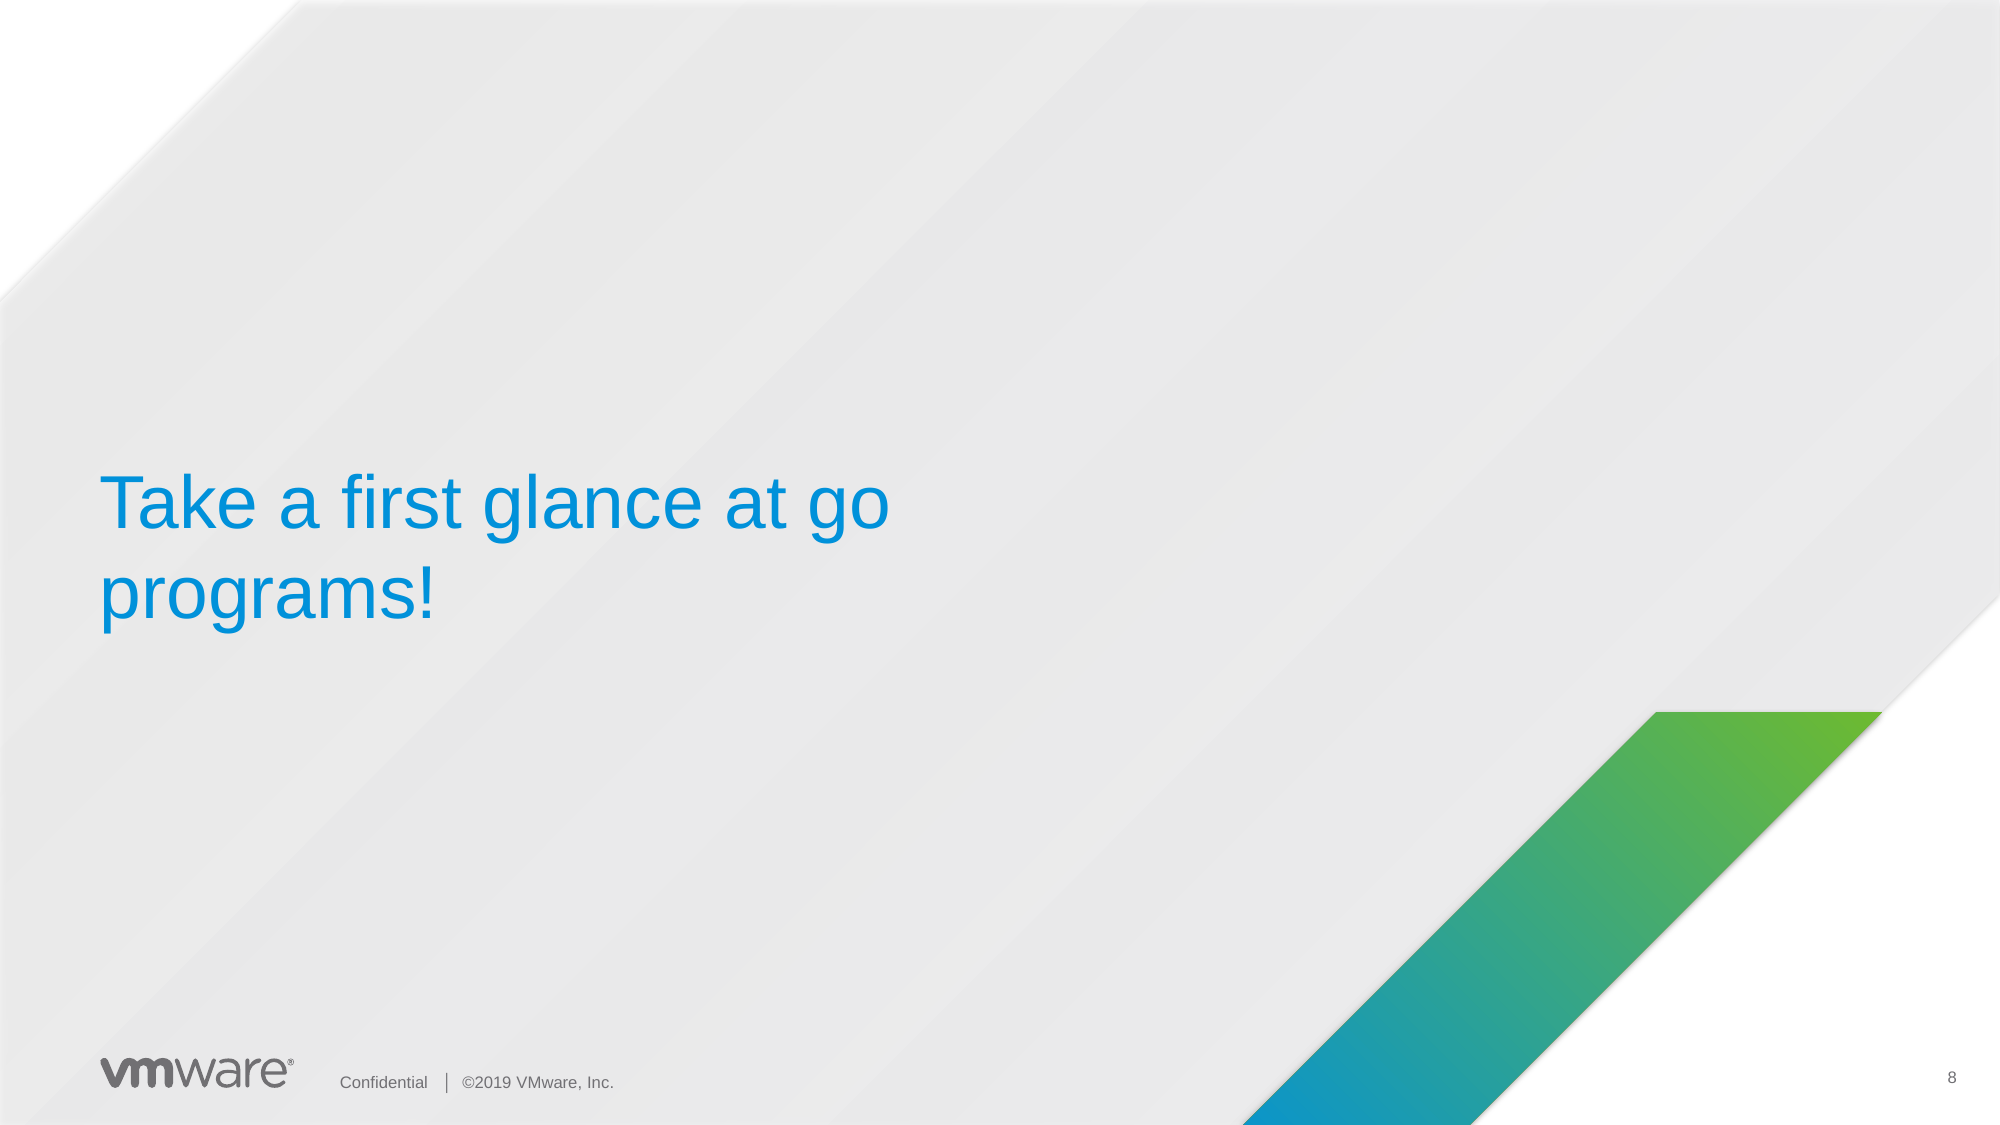

Take a first glance at go programs!